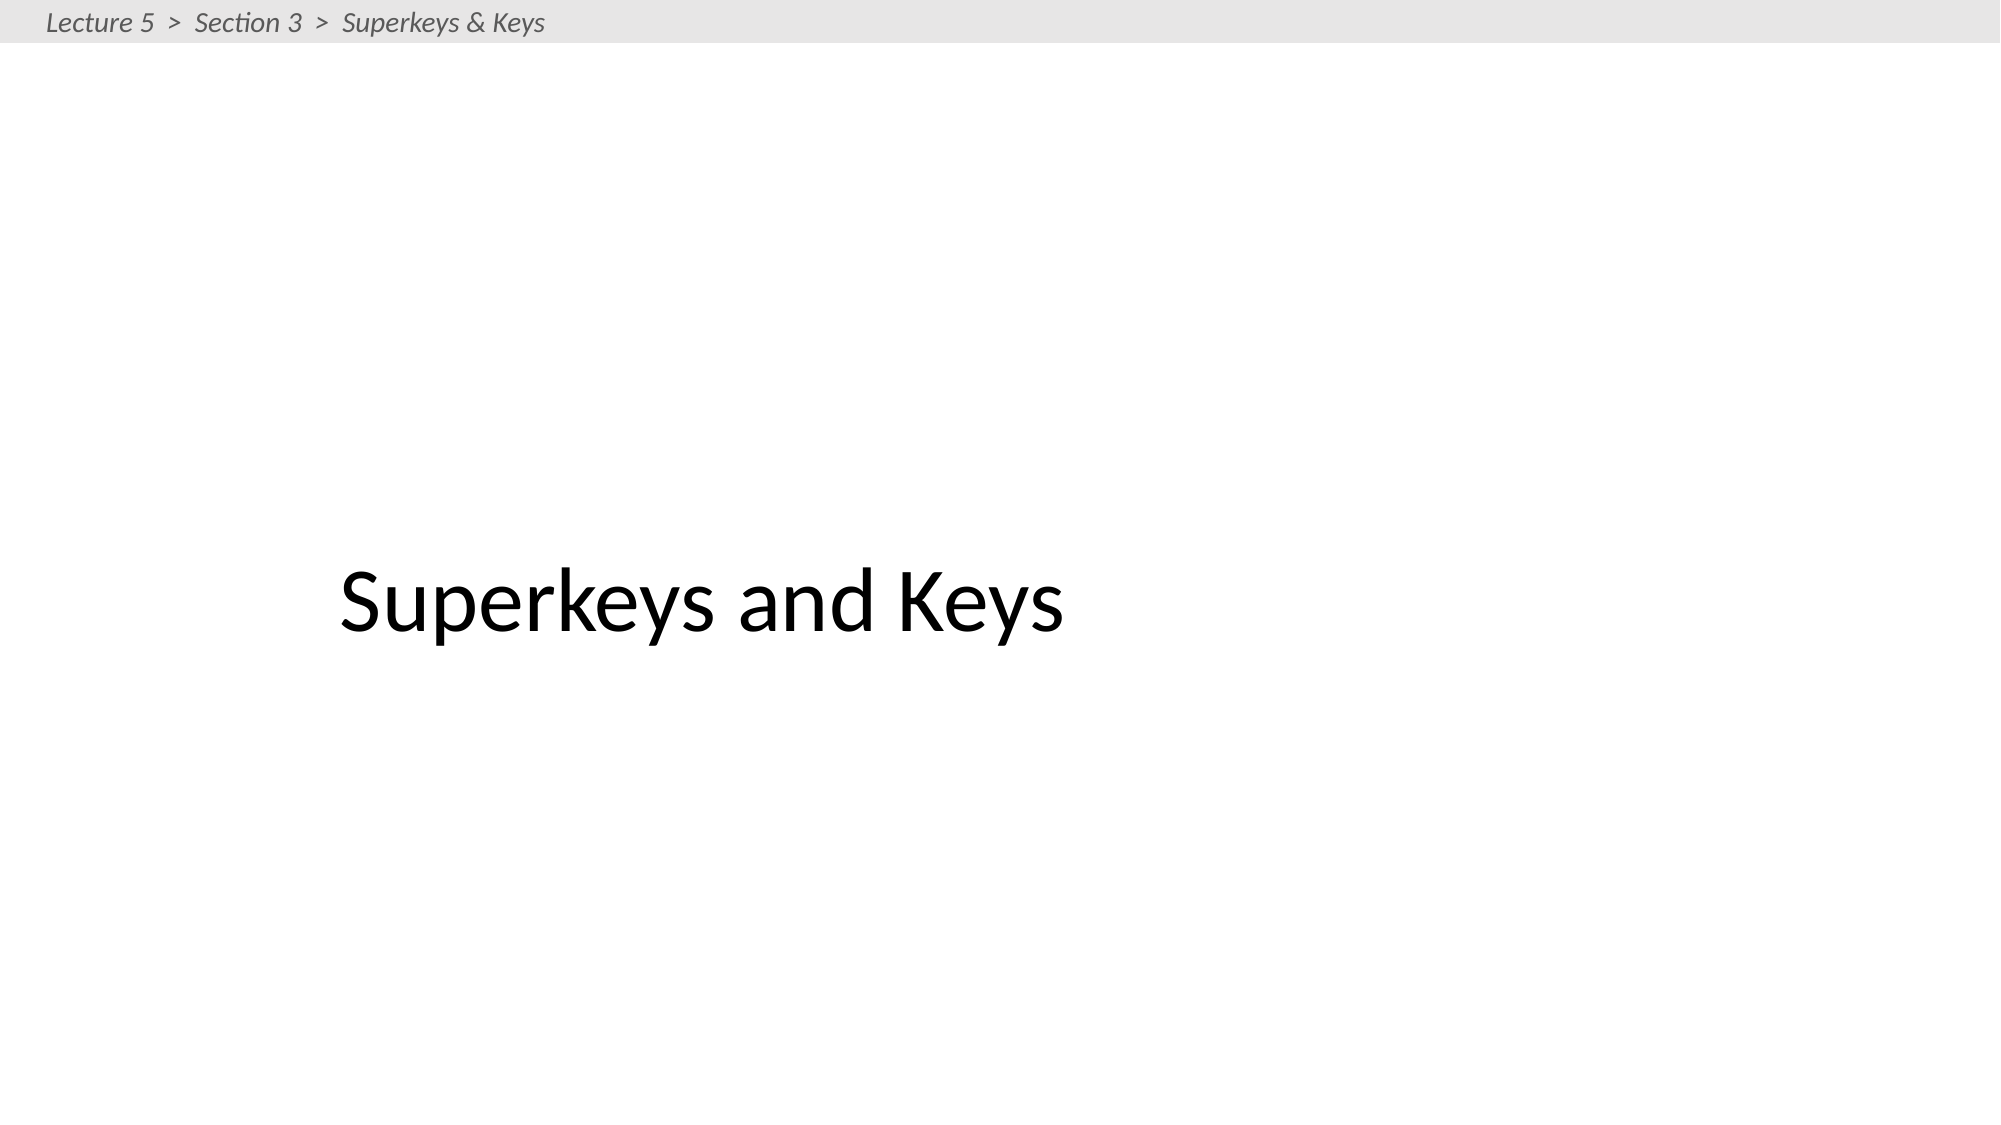

Lecture 5  >  Section 3  >  Superkeys & Keys
# Superkeys and Keys